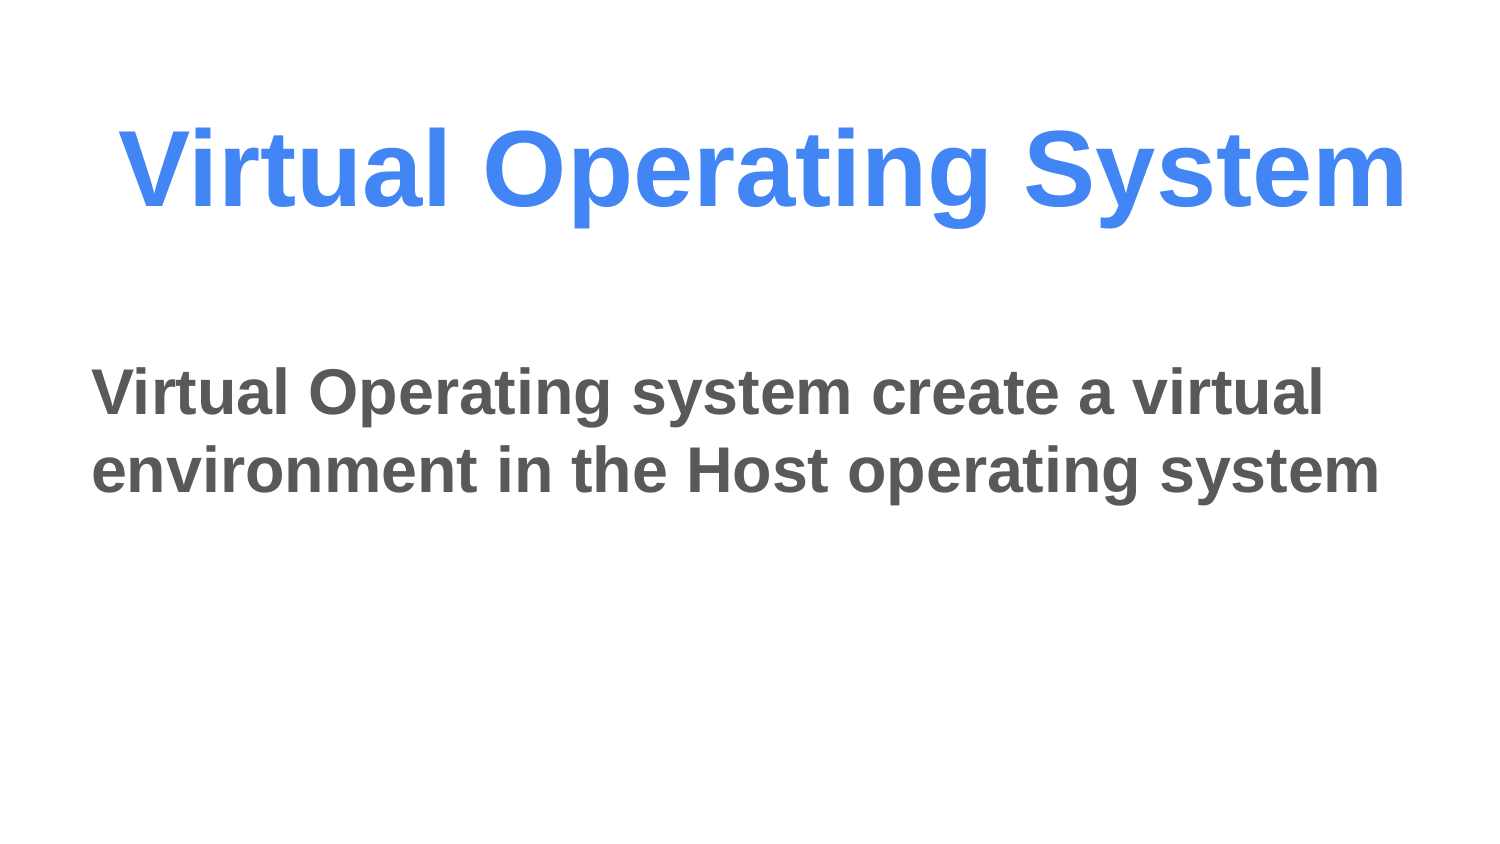

# Virtual Operating System
Virtual Operating system create a virtual environment in the Host operating system